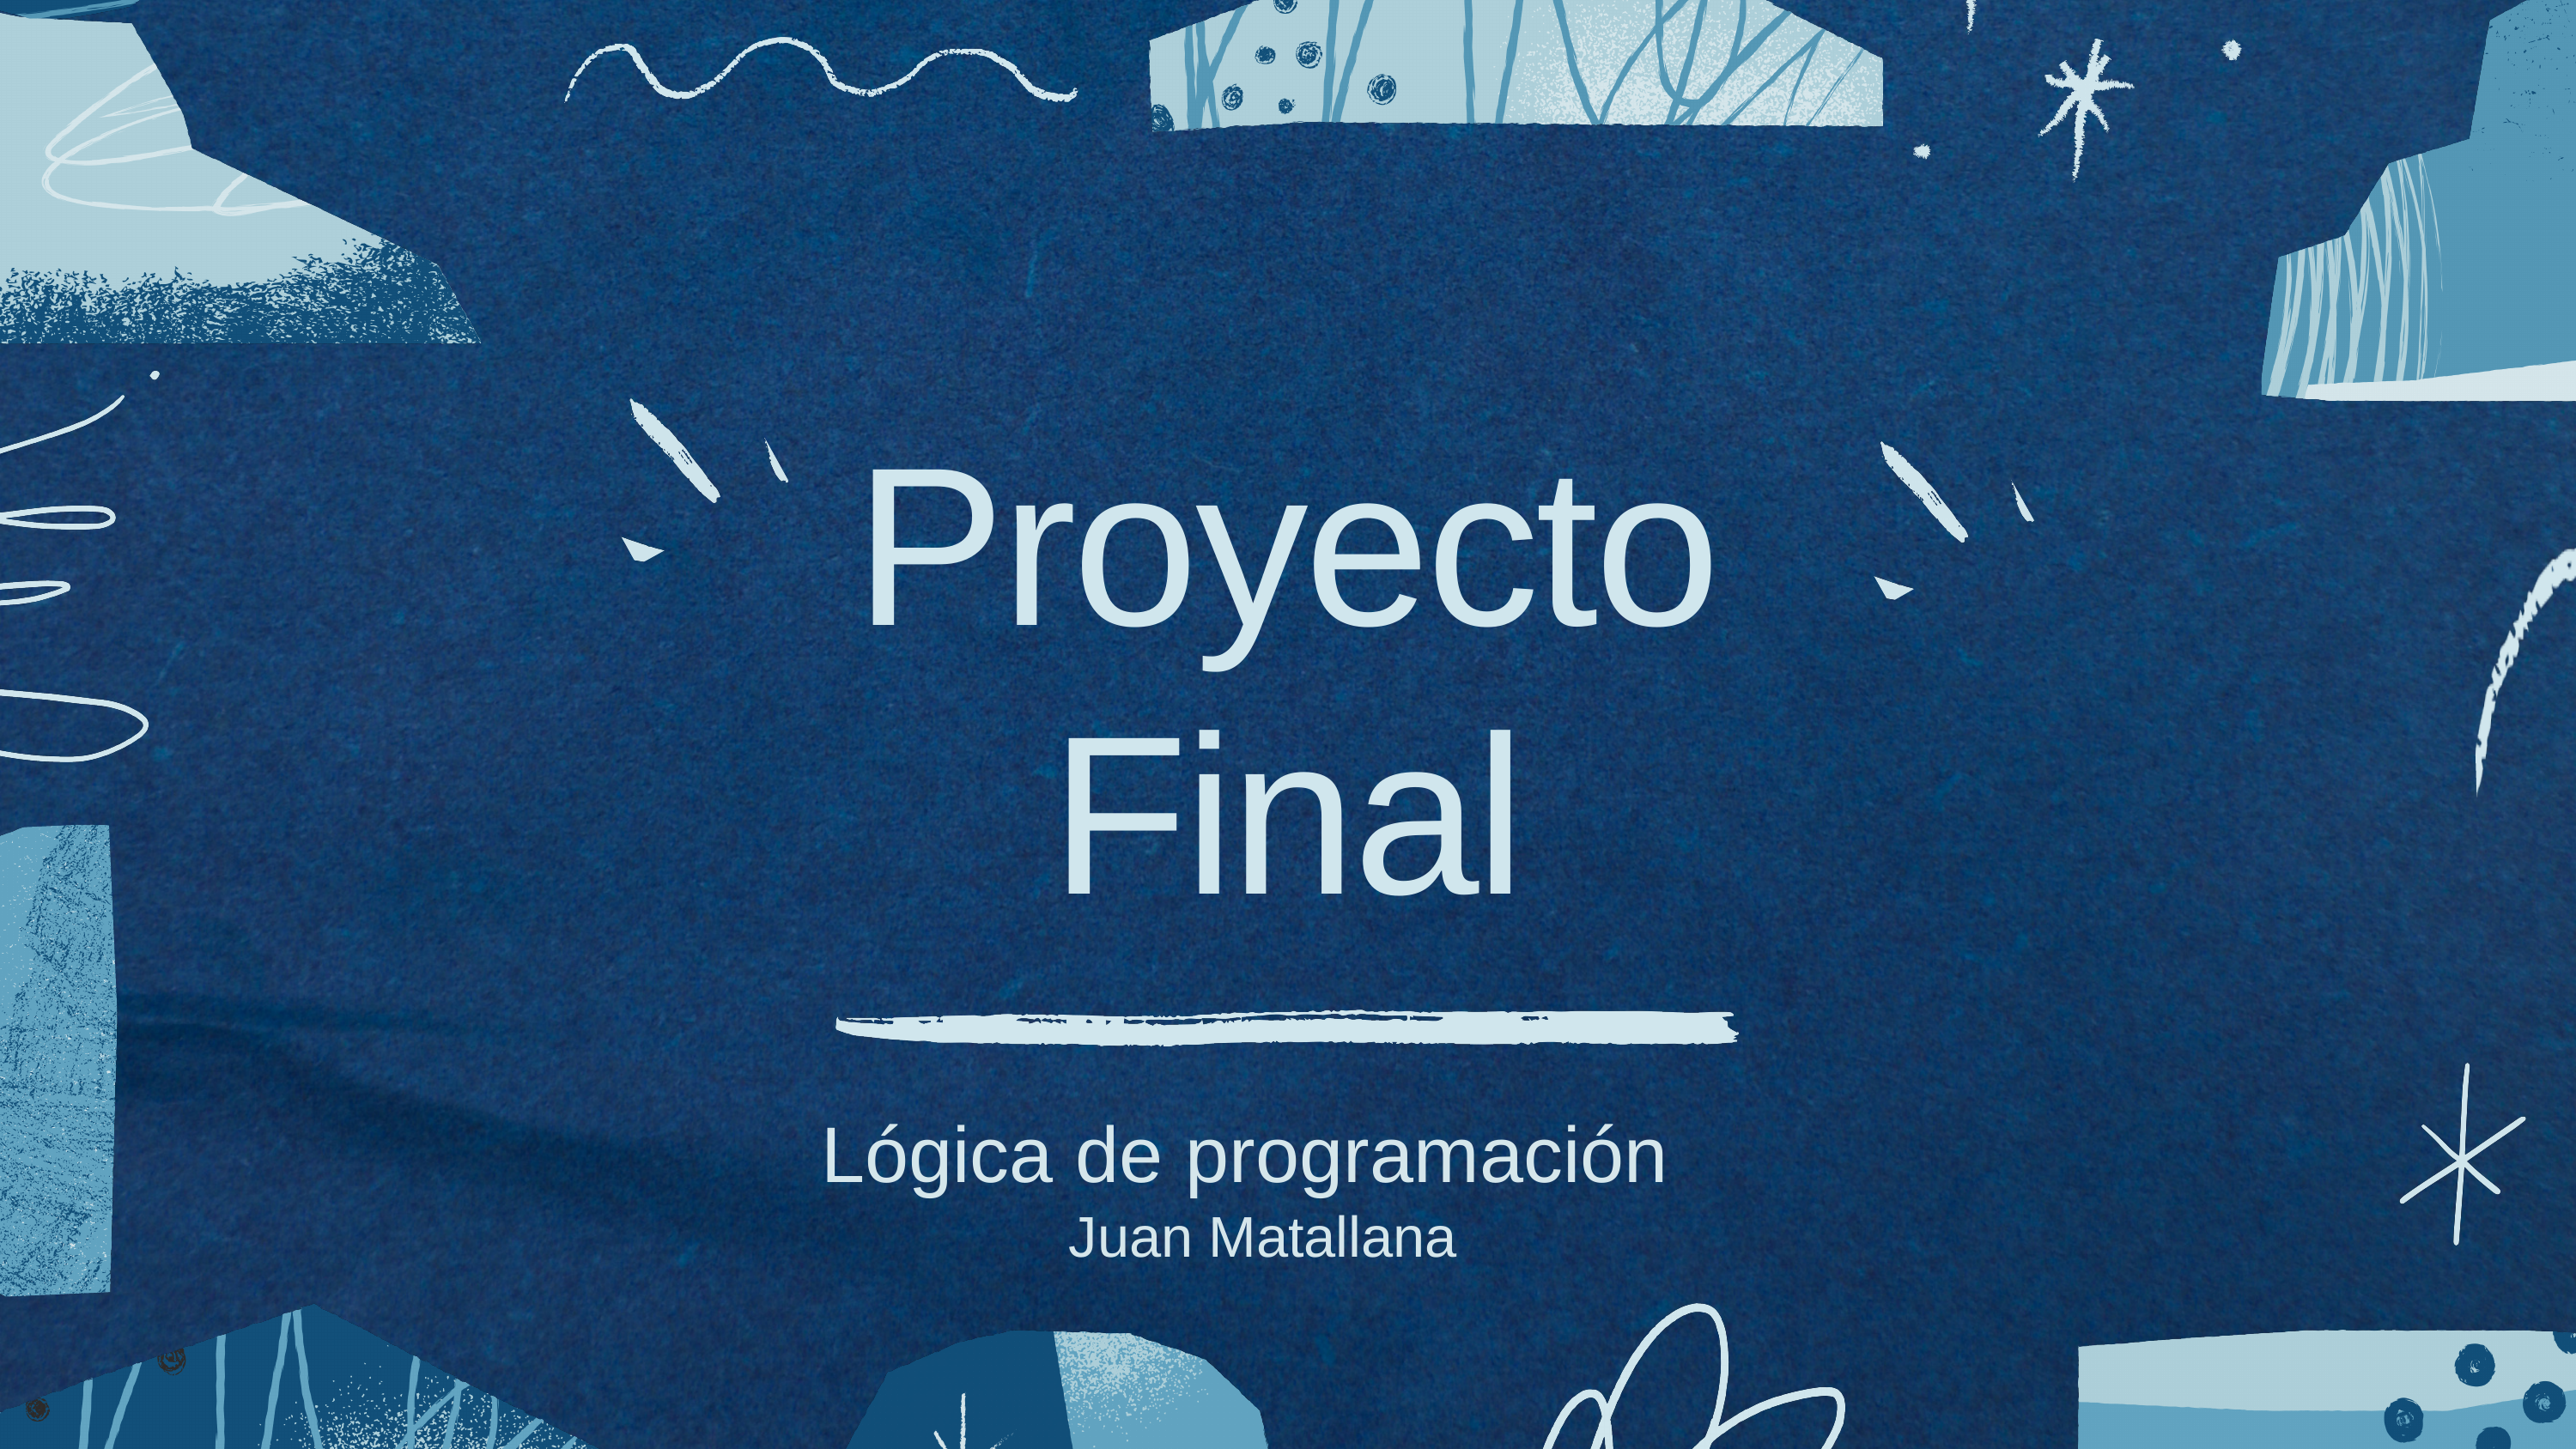

Proyecto
Final

Lógica de programación
Juan Matallana